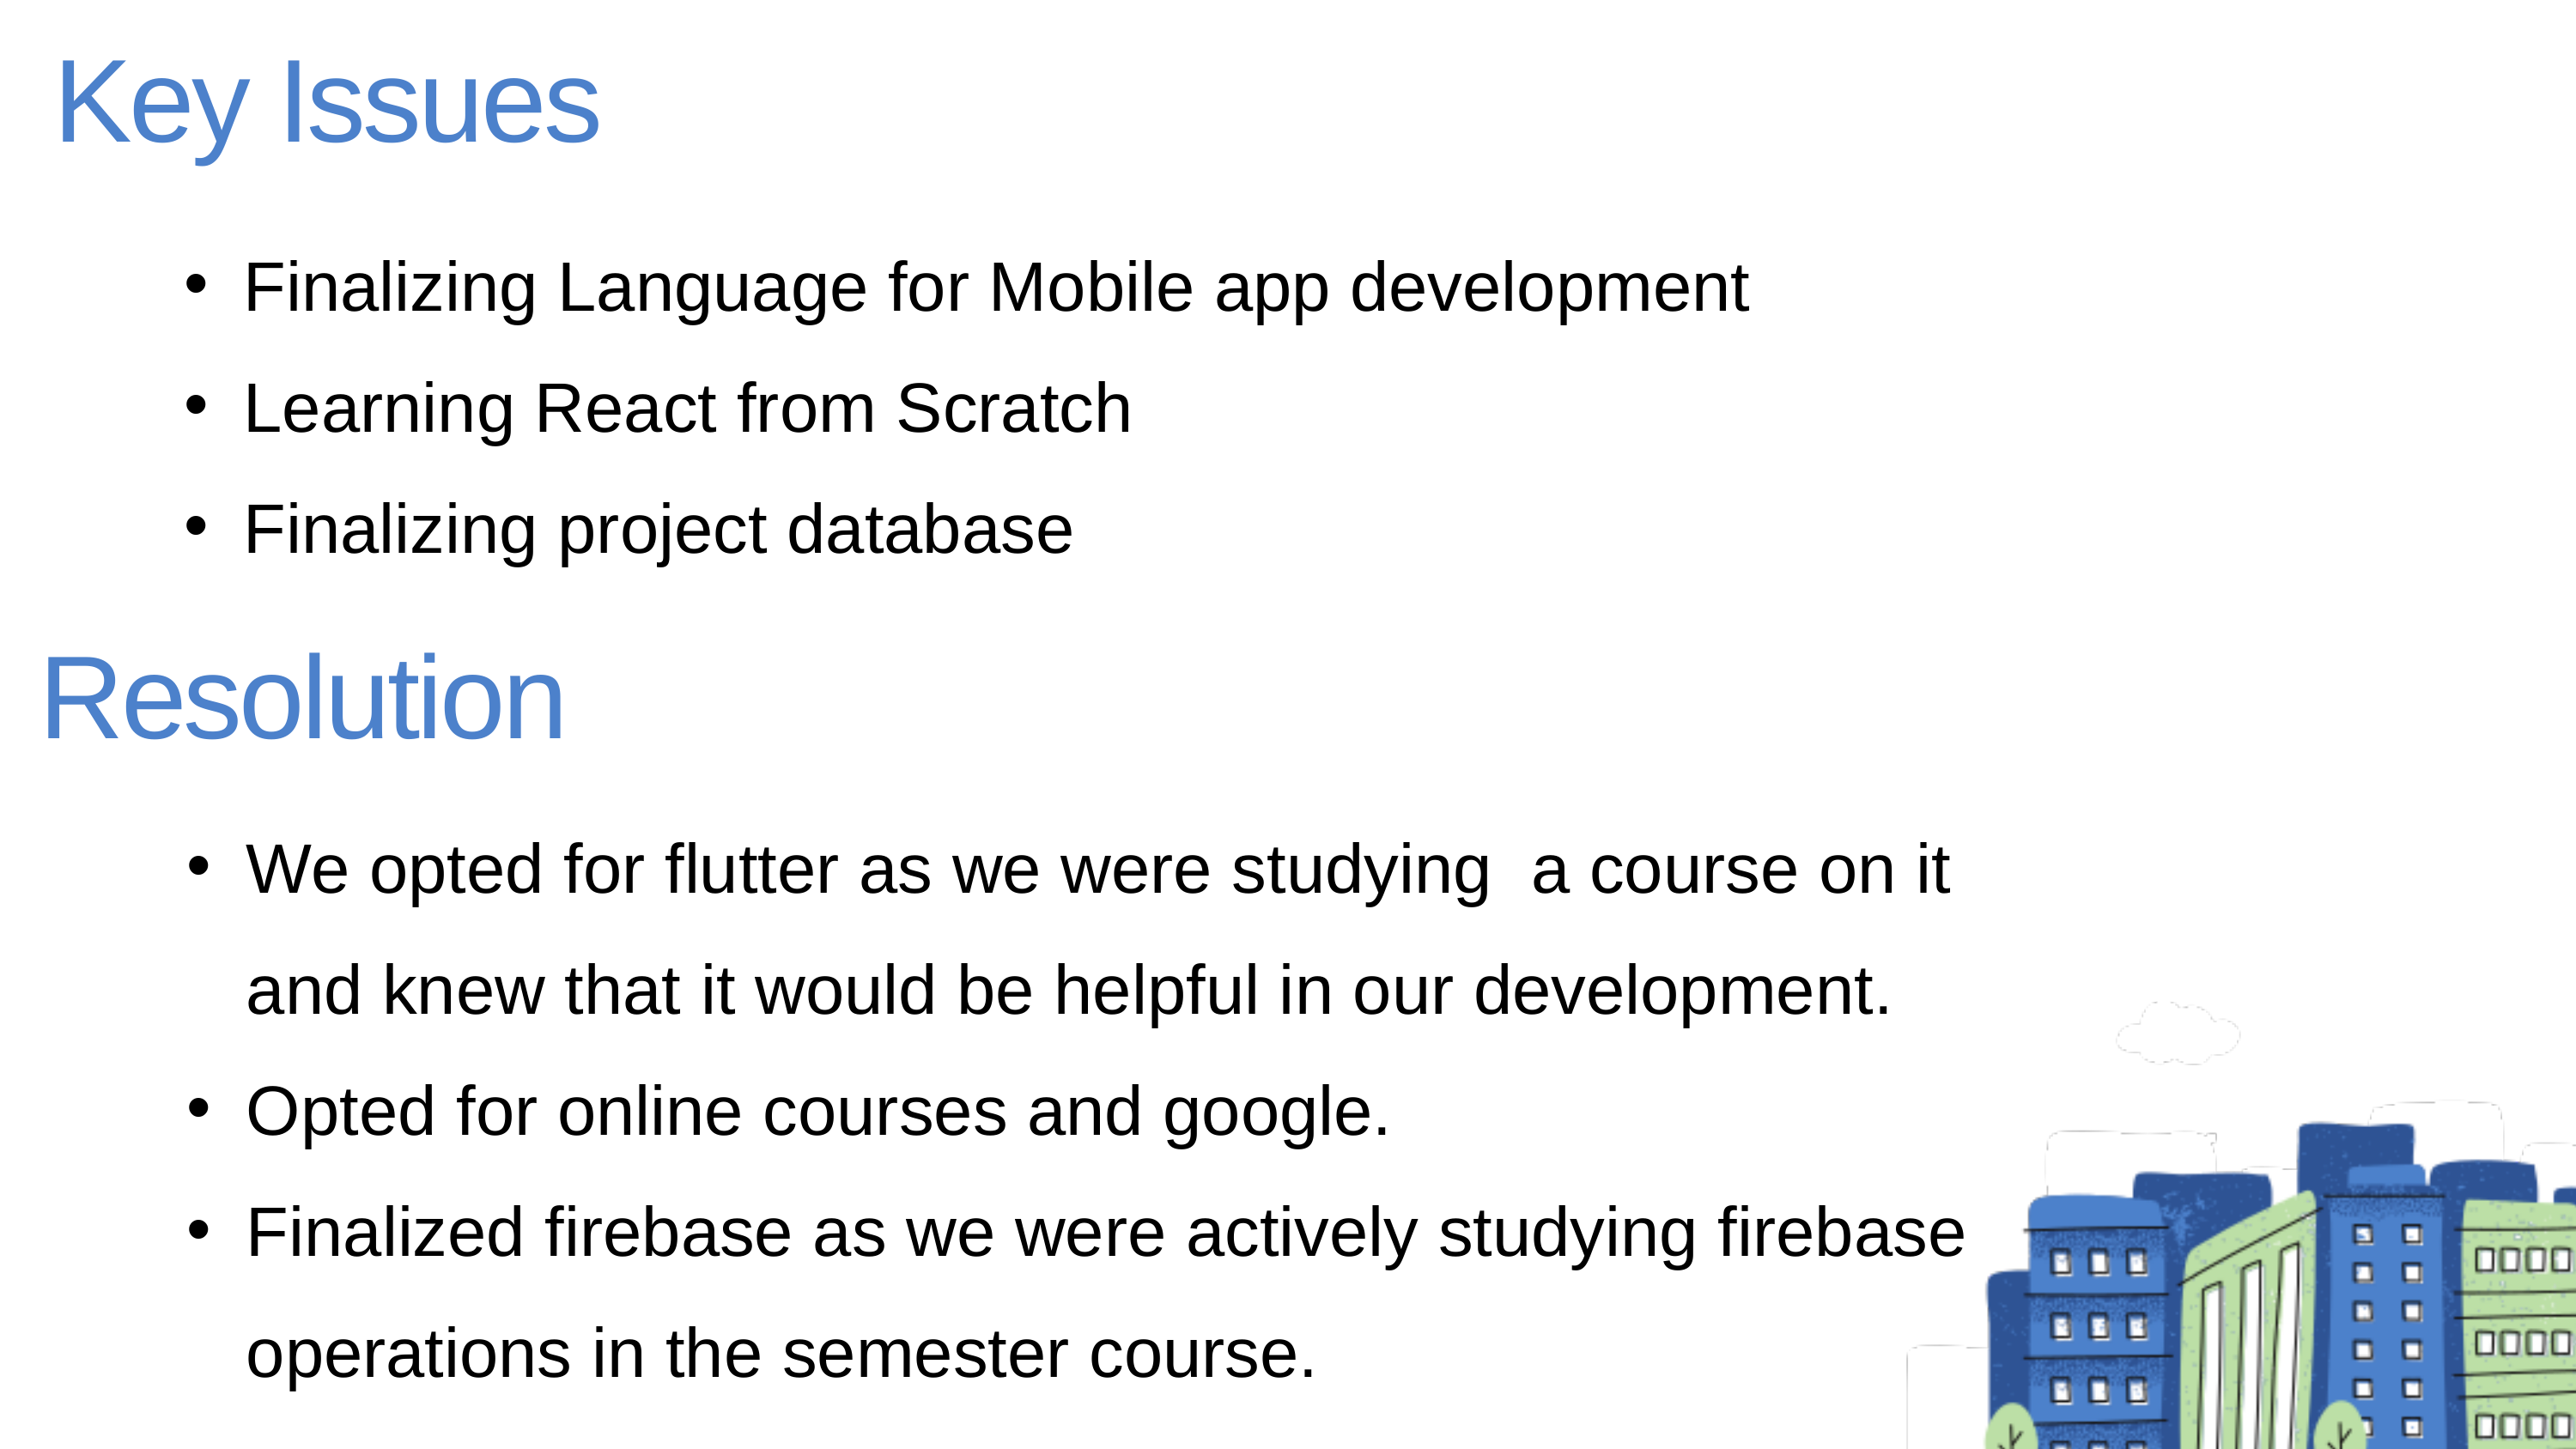

Key Issues
Finalizing Language for Mobile app development
Learning React from Scratch
Finalizing project database
Resolution
We opted for flutter as we were studying  a course on it and knew that it would be helpful in our development.
Opted for online courses and google.
Finalized firebase as we were actively studying firebase operations in the semester course.